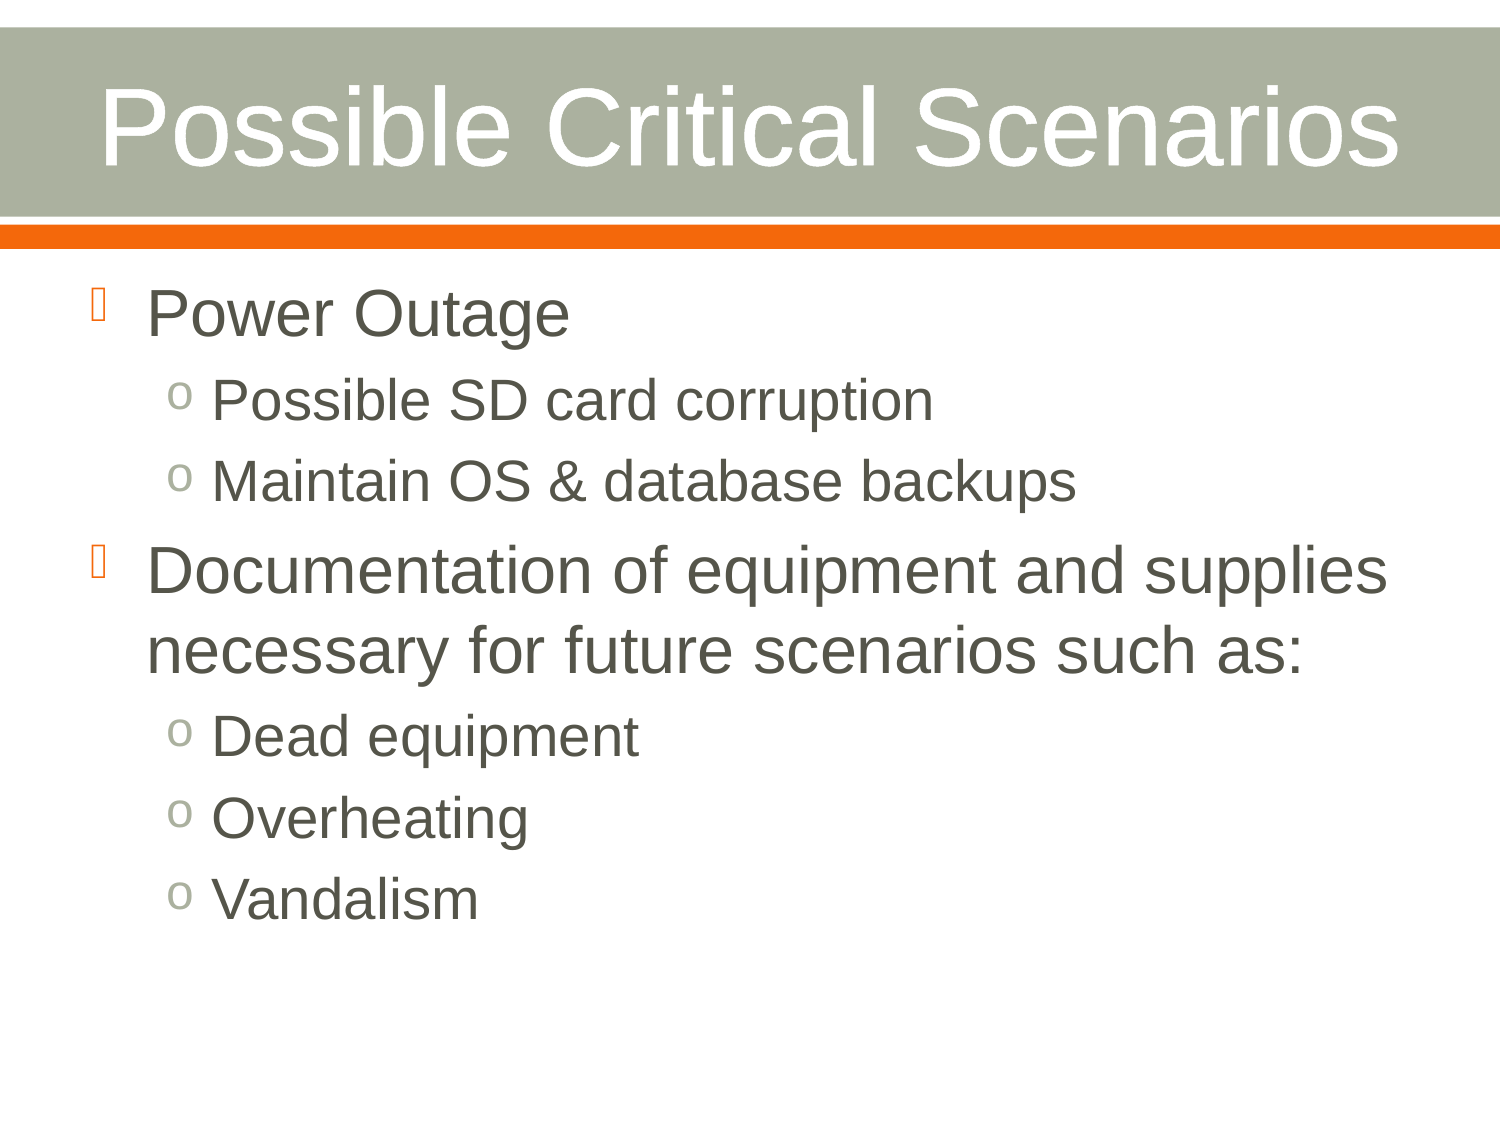

# Possible Critical Scenarios
Power Outage
Possible SD card corruption
Maintain OS & database backups
Documentation of equipment and supplies necessary for future scenarios such as:
Dead equipment
Overheating
Vandalism